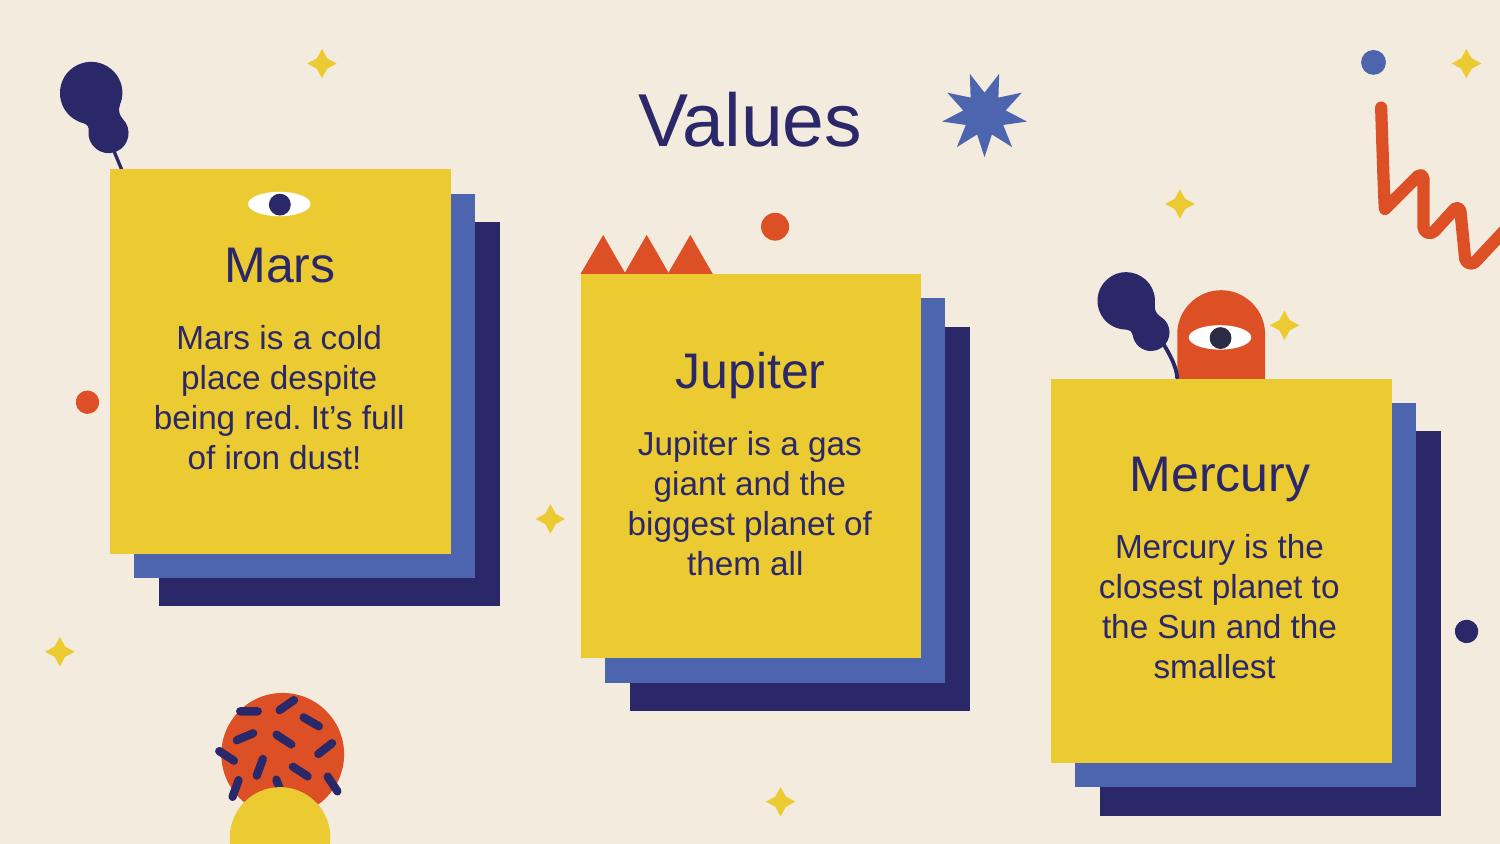

# Values

Mars
Mars is a cold place despite being red. It’s full of iron dust!
Jupiter
Jupiter is a gas giant and the biggest planet of them all
Mercury
Mercury is the closest planet to the Sun and the smallest